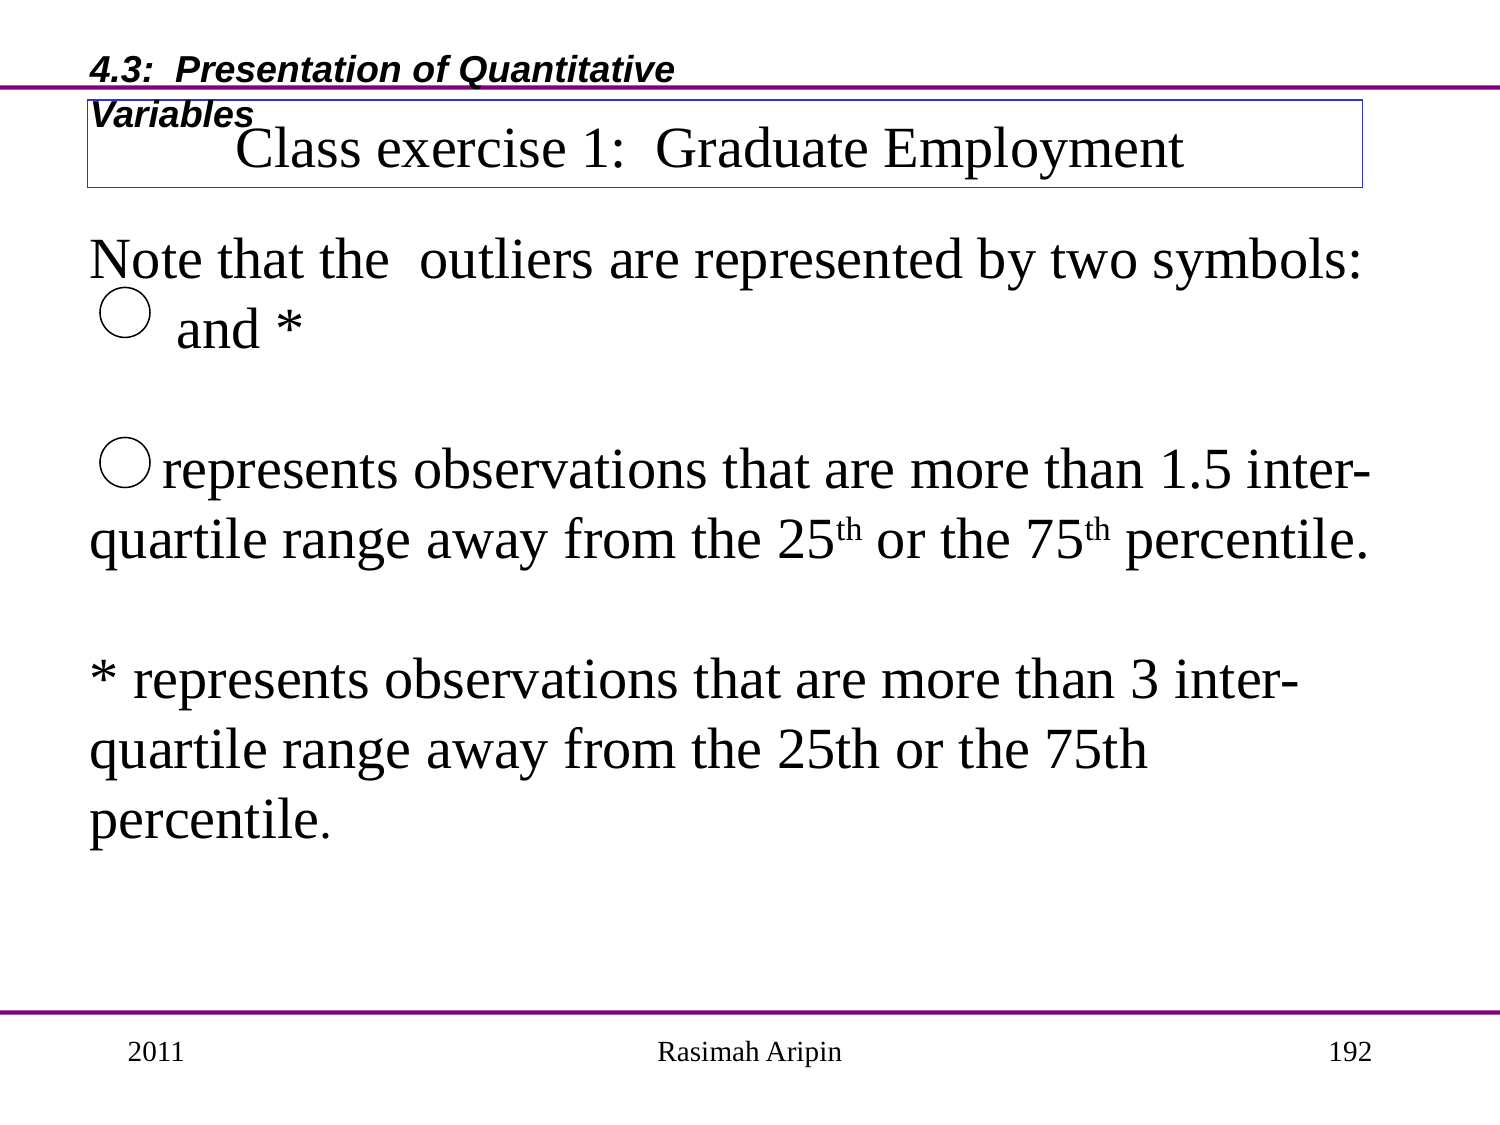

4.3:  Presentation of Quantitative Variables
# Class exercise 1:  Graduate Employment
Note that the  outliers are represented by two symbols:
      and *

     represents observations that are more than 1.5 inter-quartile range away from the 25th or the 75th percentile.

* represents observations that are more than 3 inter-quartile range away from the 25th or the 75th percentile.

2011
Rasimah Aripin
192